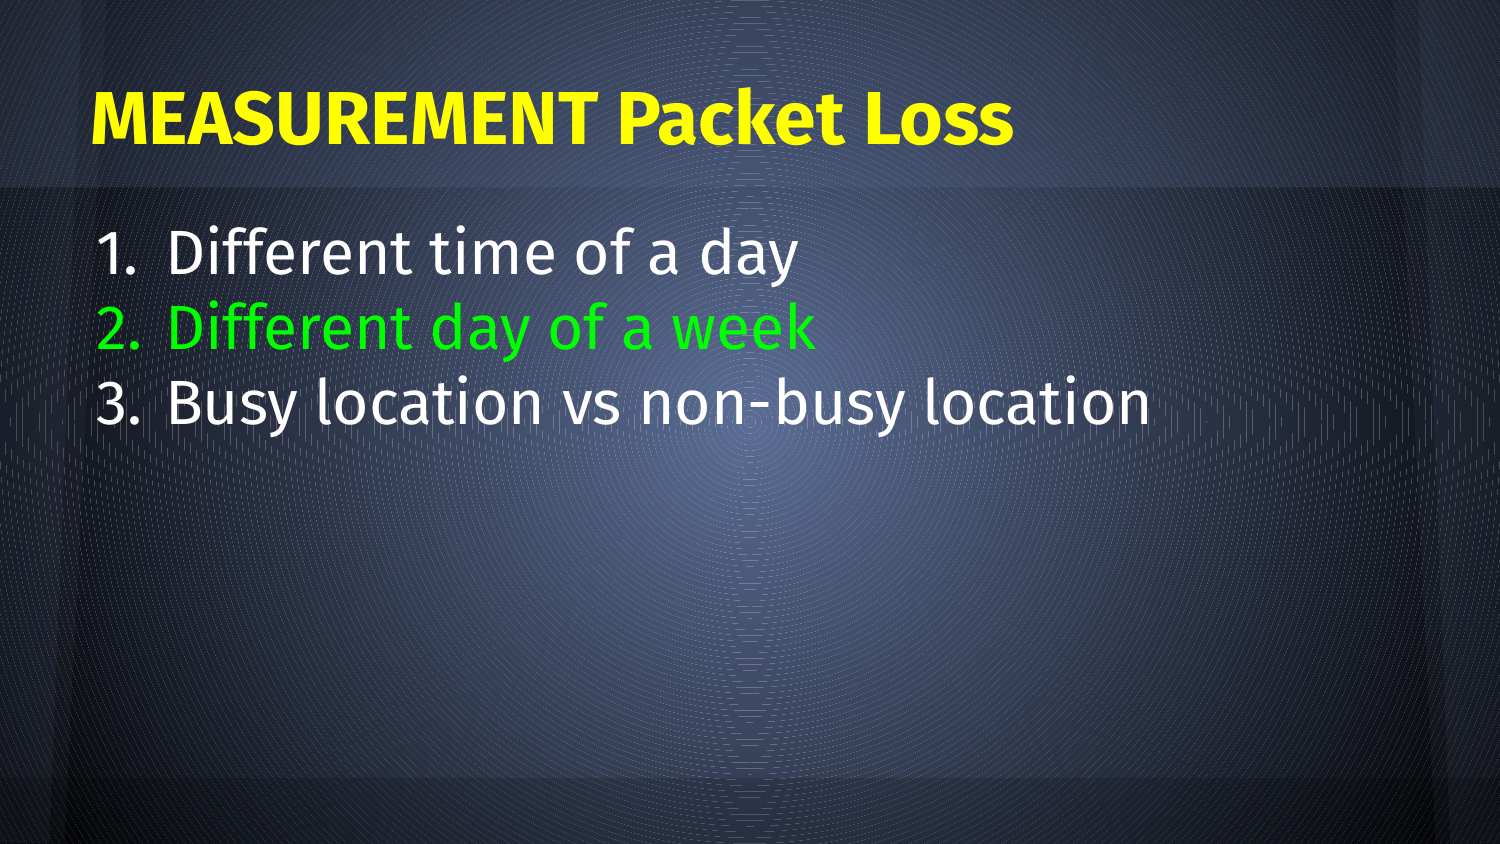

# MEASUREMENT Packet Loss
Different time of a day
Different day of a week
Busy location vs non-busy location